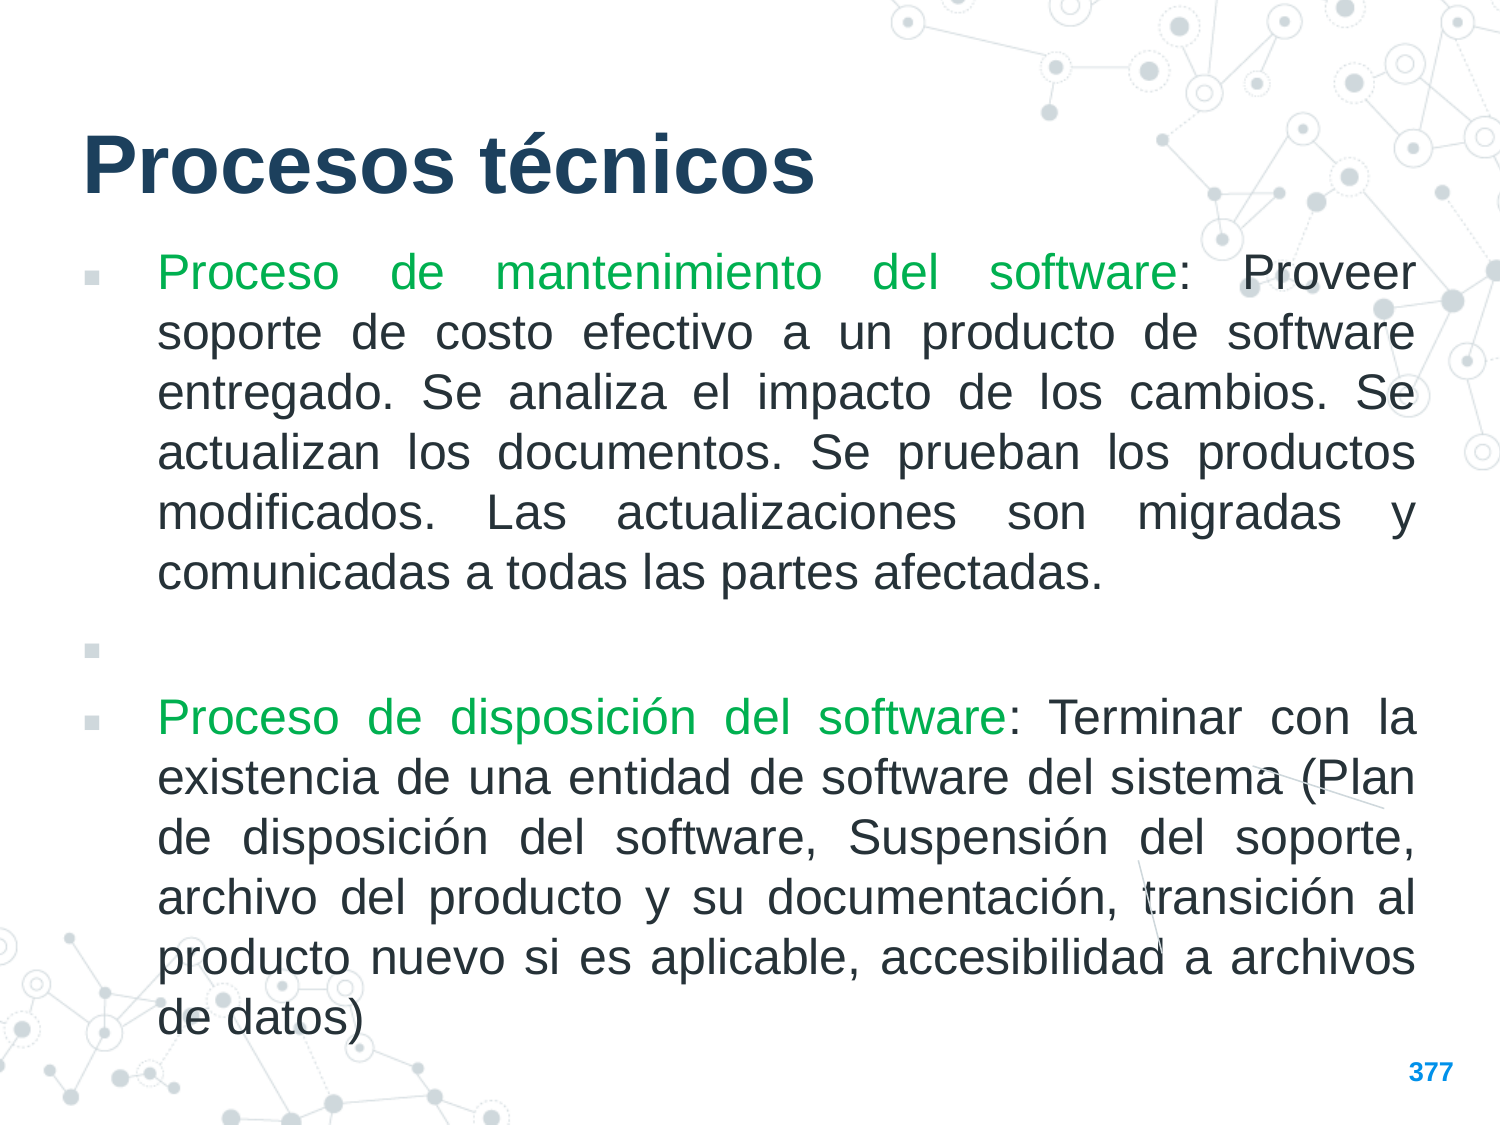

Procesos técnicos
Proceso de mantenimiento del software: Proveer soporte de costo efectivo a un producto de software entregado. Se analiza el impacto de los cambios. Se actualizan los documentos. Se prueban los productos modificados. Las actualizaciones son migradas y comunicadas a todas las partes afectadas.

Proceso de disposición del software: Terminar con la existencia de una entidad de software del sistema (Plan de disposición del software, Suspensión del soporte, archivo del producto y su documentación, transición al producto nuevo si es aplicable, accesibilidad a archivos de datos)

377